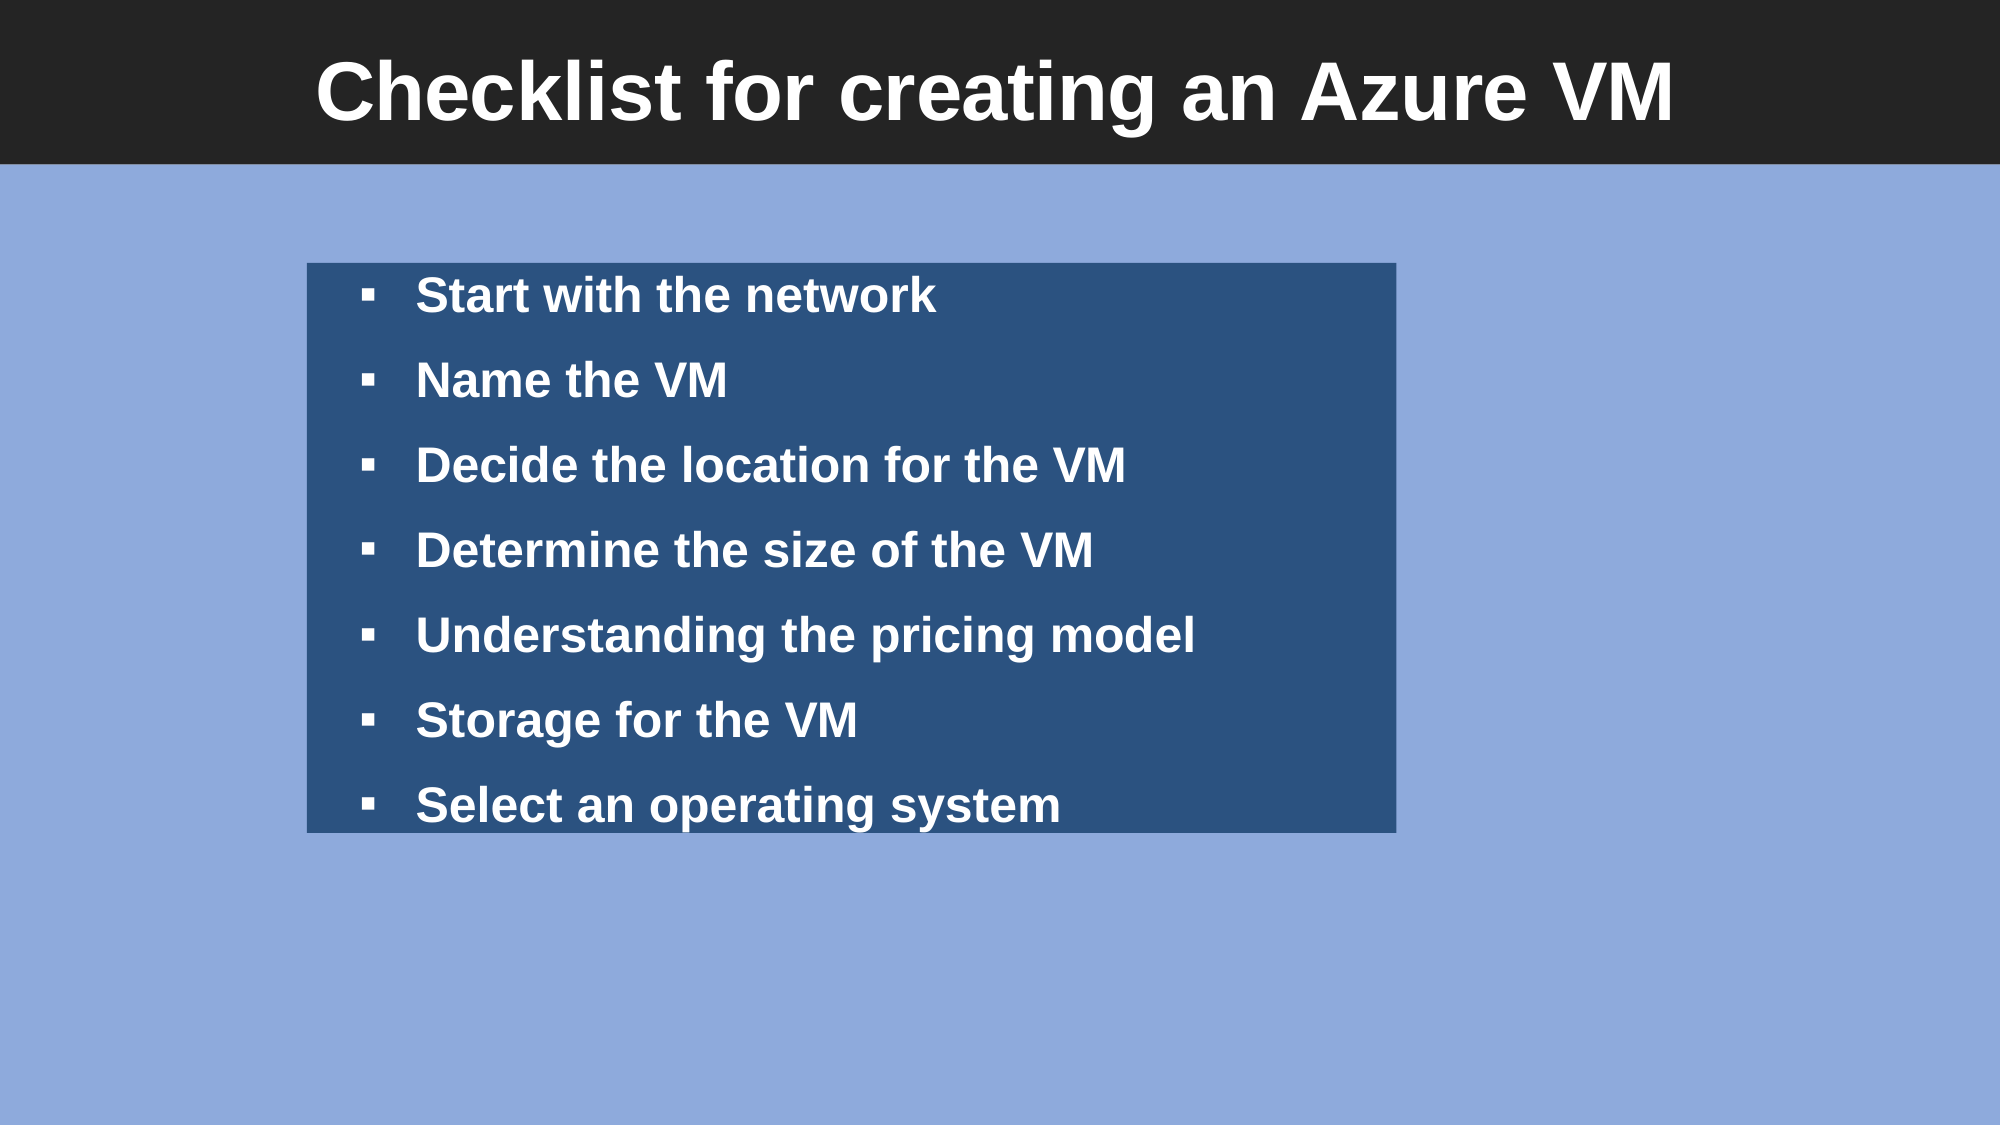

# Checklist for creating an Azure VM
Start with the network
Name the VM
Decide the location for the VM
Determine the size of the VM
Understanding the pricing model
Storage for the VM
Select an operating system